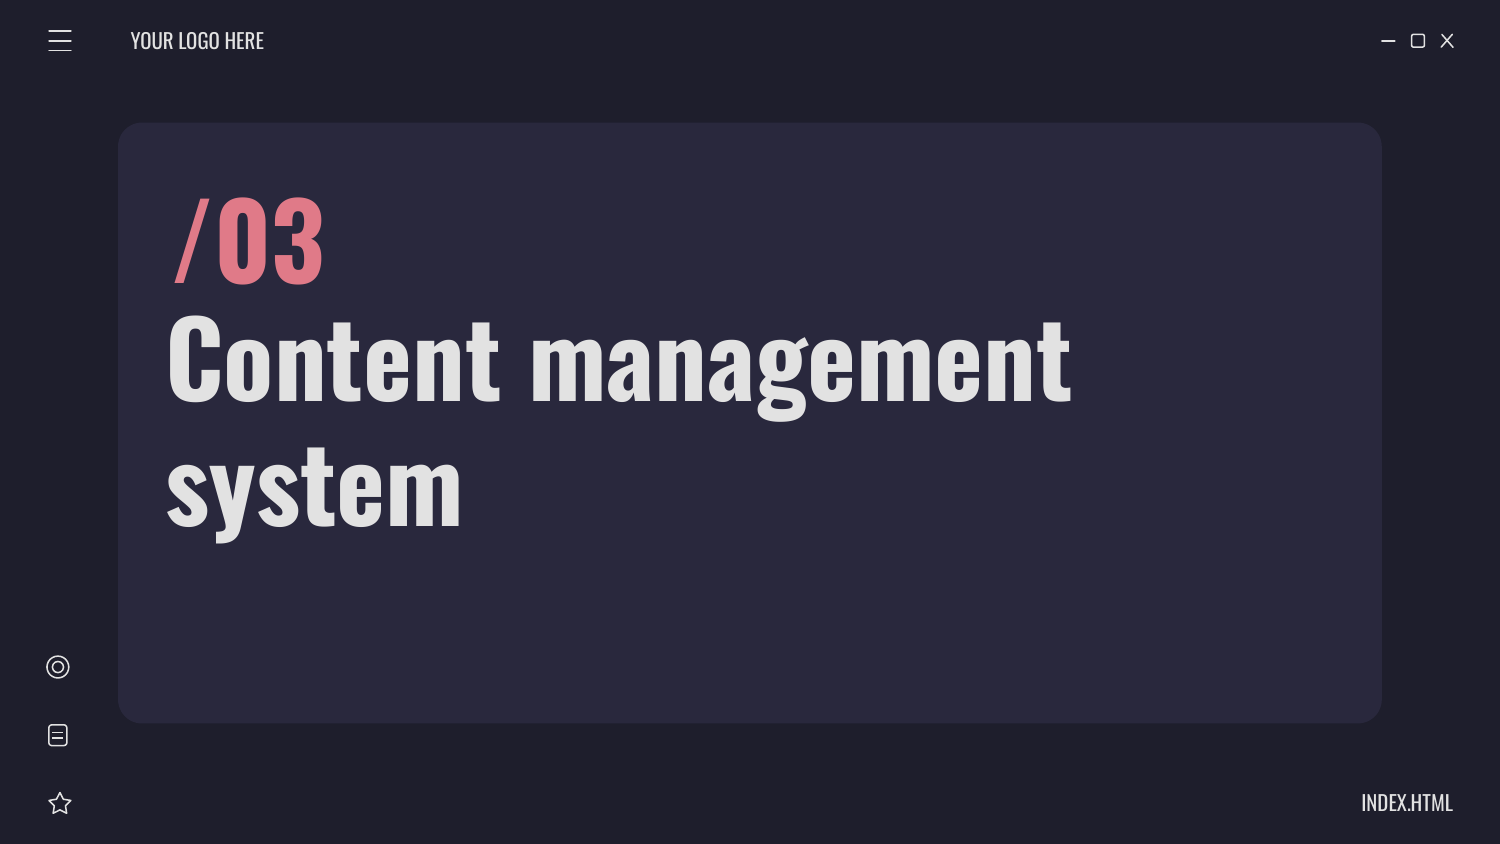

YOUR LOGO HERE

/03
# Content management
system

INDEX.HTML